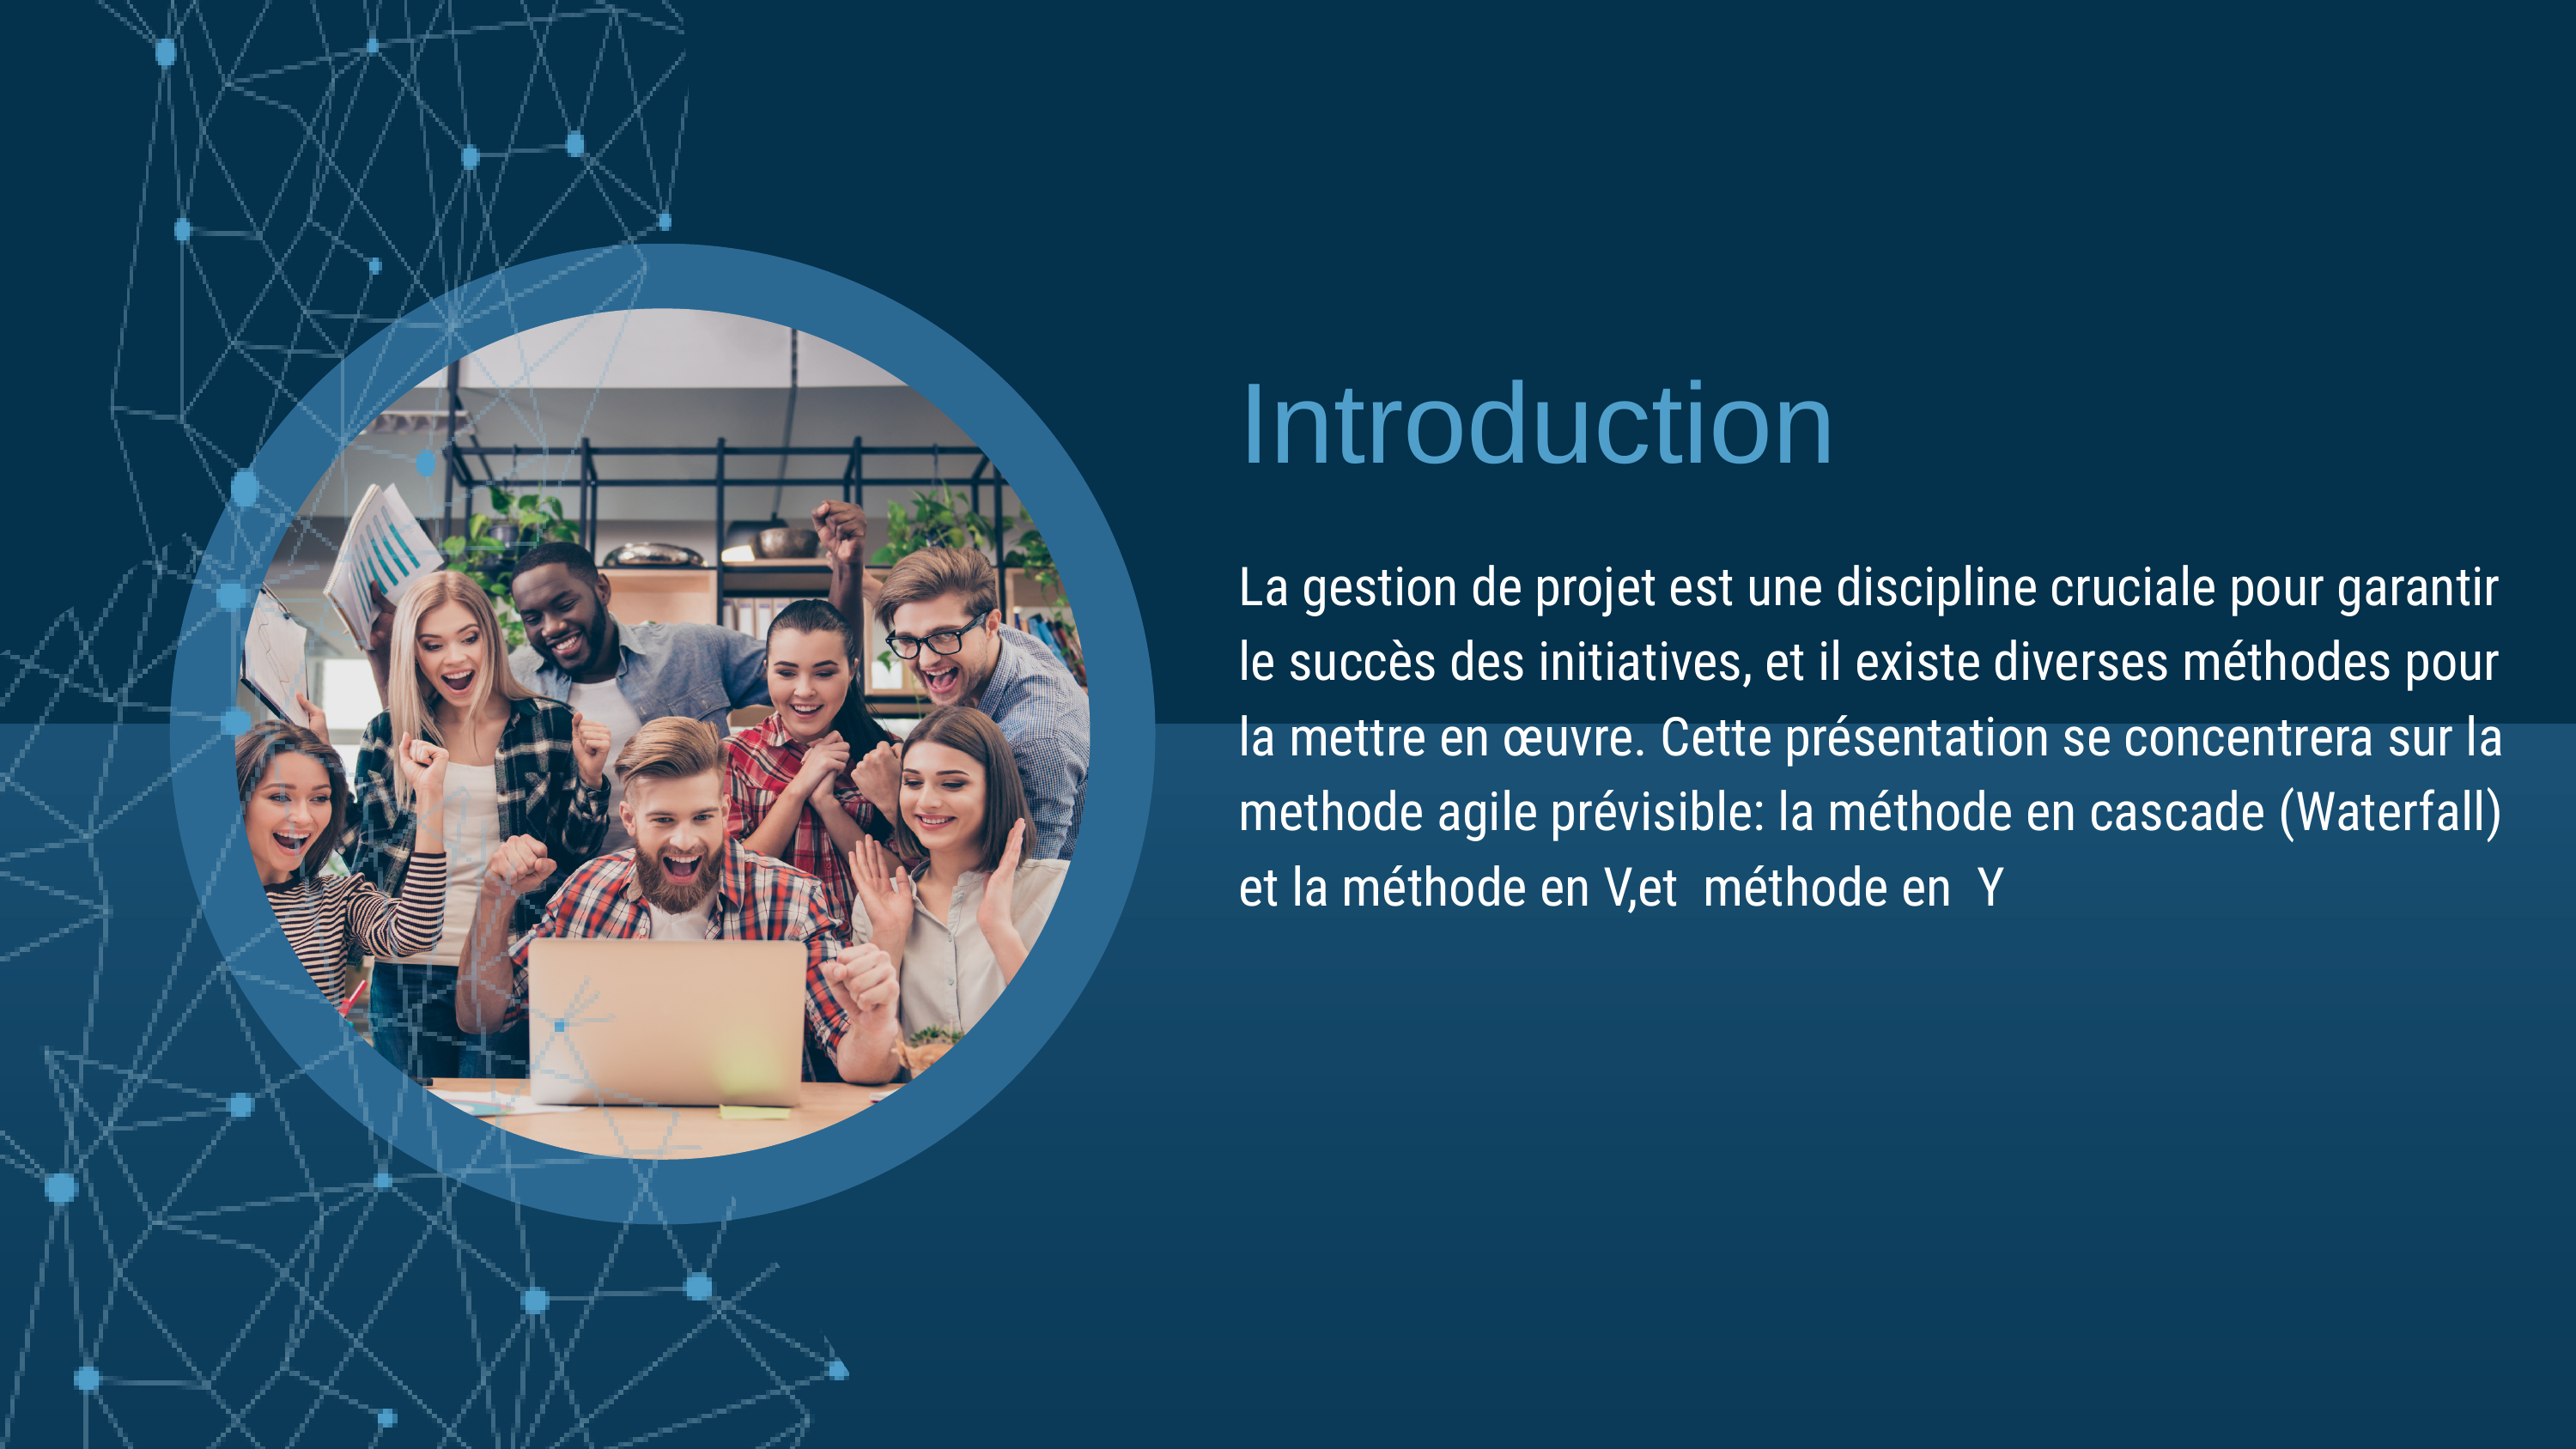

Introduction
La gestion de projet est une discipline cruciale pour garantir le succès des initiatives, et il existe diverses méthodes pour la mettre en œuvre. Cette présentation se concentrera sur la methode agile prévisible: la méthode en cascade (Waterfall) et la méthode en V,et  méthode en  Y